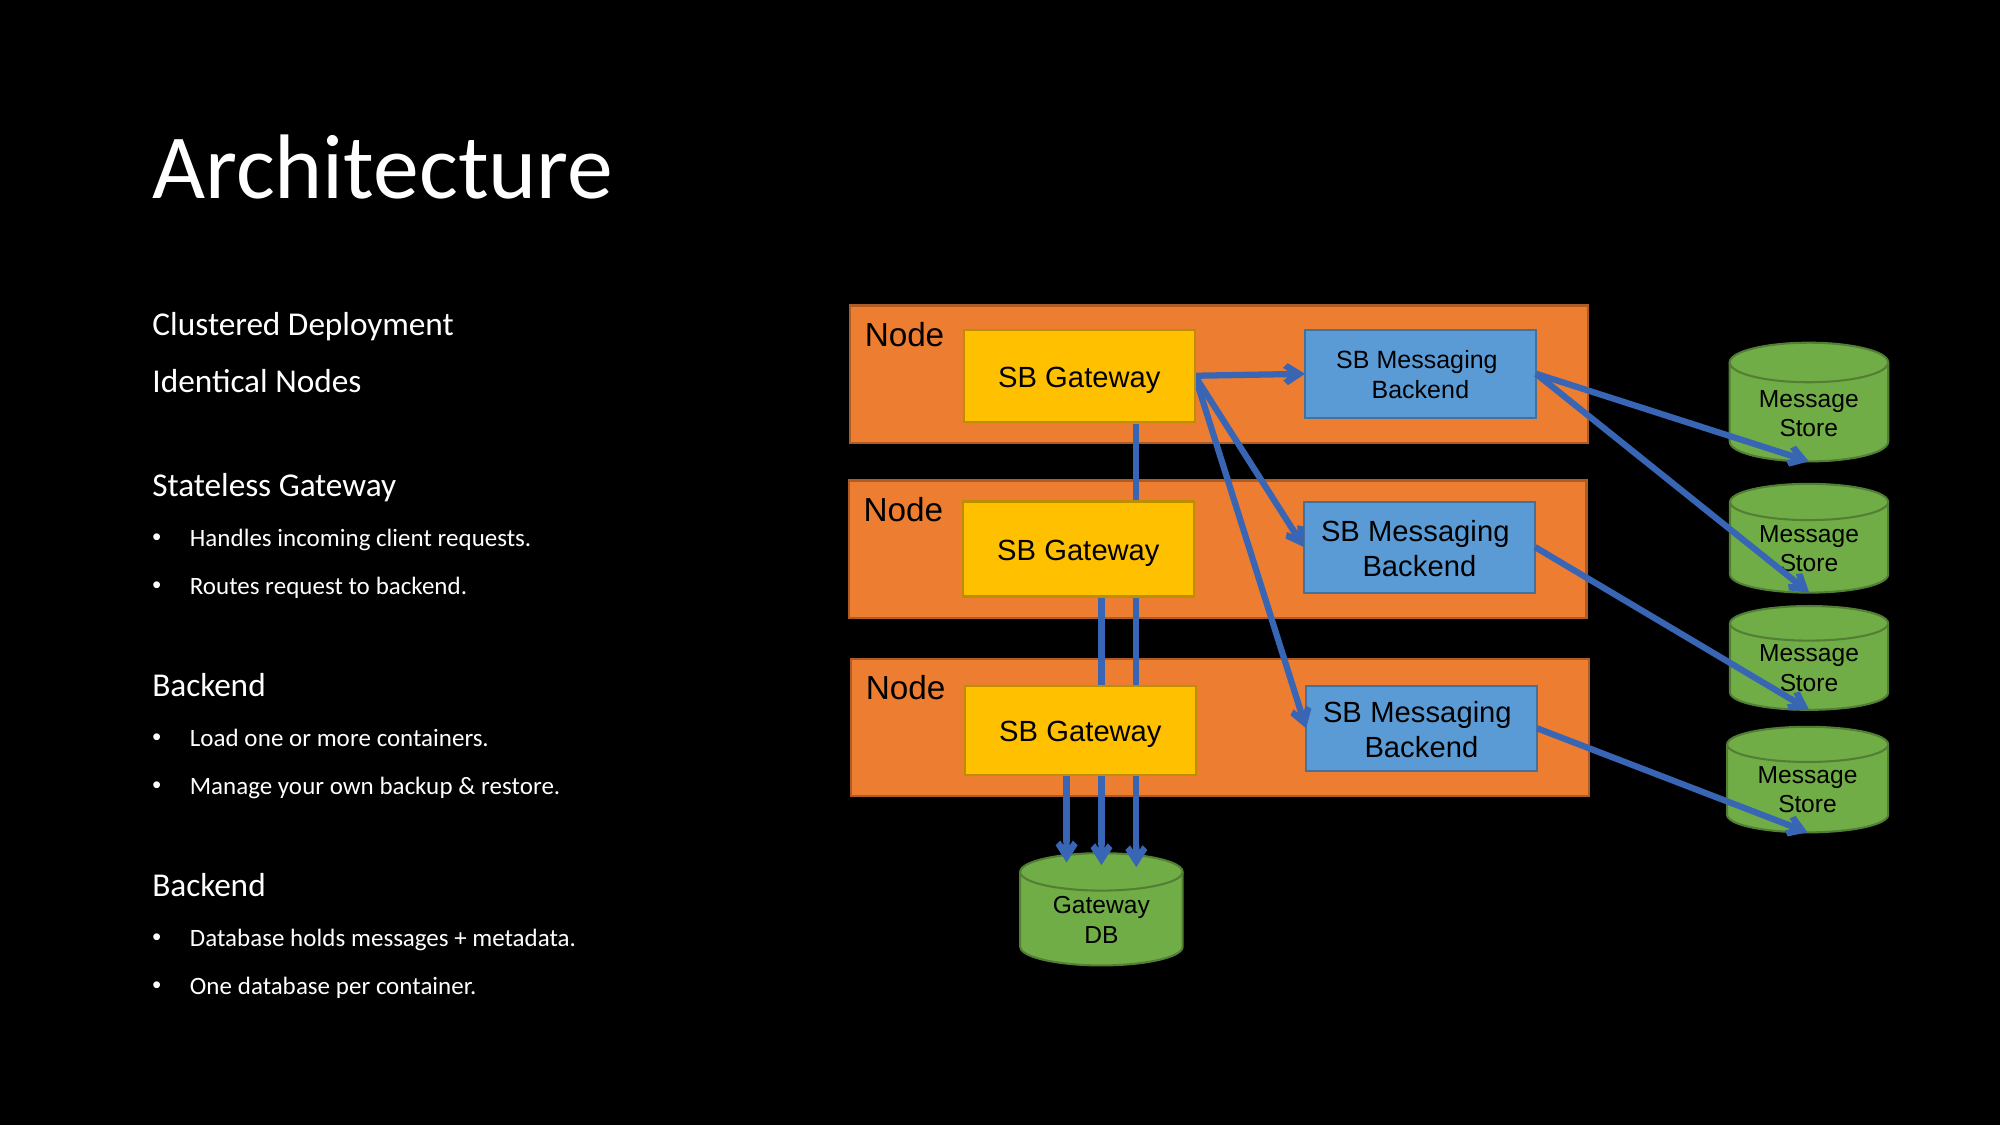

# Architecture
Clustered Deployment
Identical Nodes

Stateless Gateway
Handles incoming client requests.
Routes request to backend.

Backend
Load one or more containers.
Manage your own backup & restore.

Backend
Database holds messages + metadata.
One database per container.

Node
SB Gateway
SB Messaging  Backend
Message Store
Node
Message Store
SB Gateway
SB Messaging  Backend

Message Store
Node
SB Gateway
SB Messaging  Backend
Message Store
Gateway DB